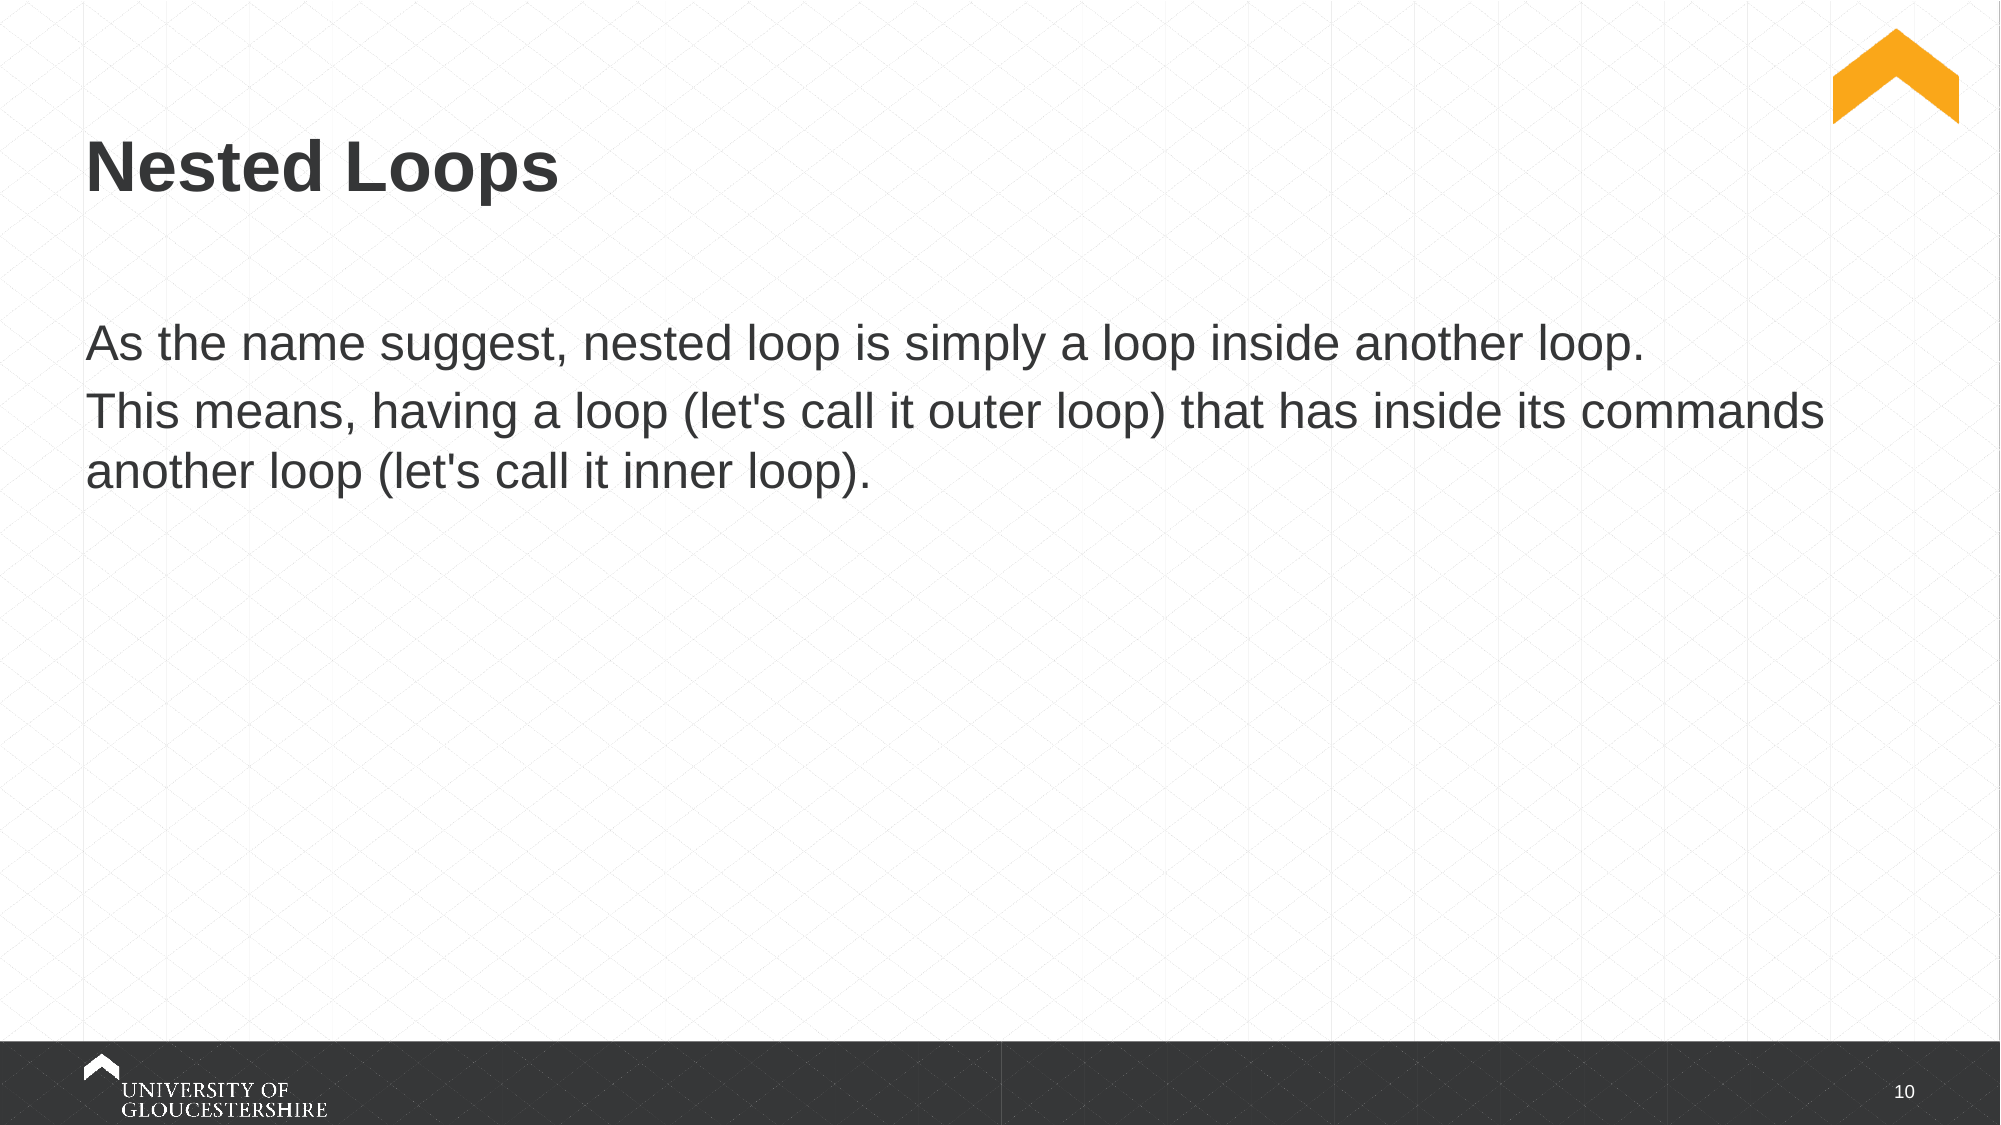

# Nested Loops
As the name suggest, nested loop is simply a loop inside another loop.
This means, having a loop (let's call it outer loop) that has inside its commands another loop (let's call it inner loop).